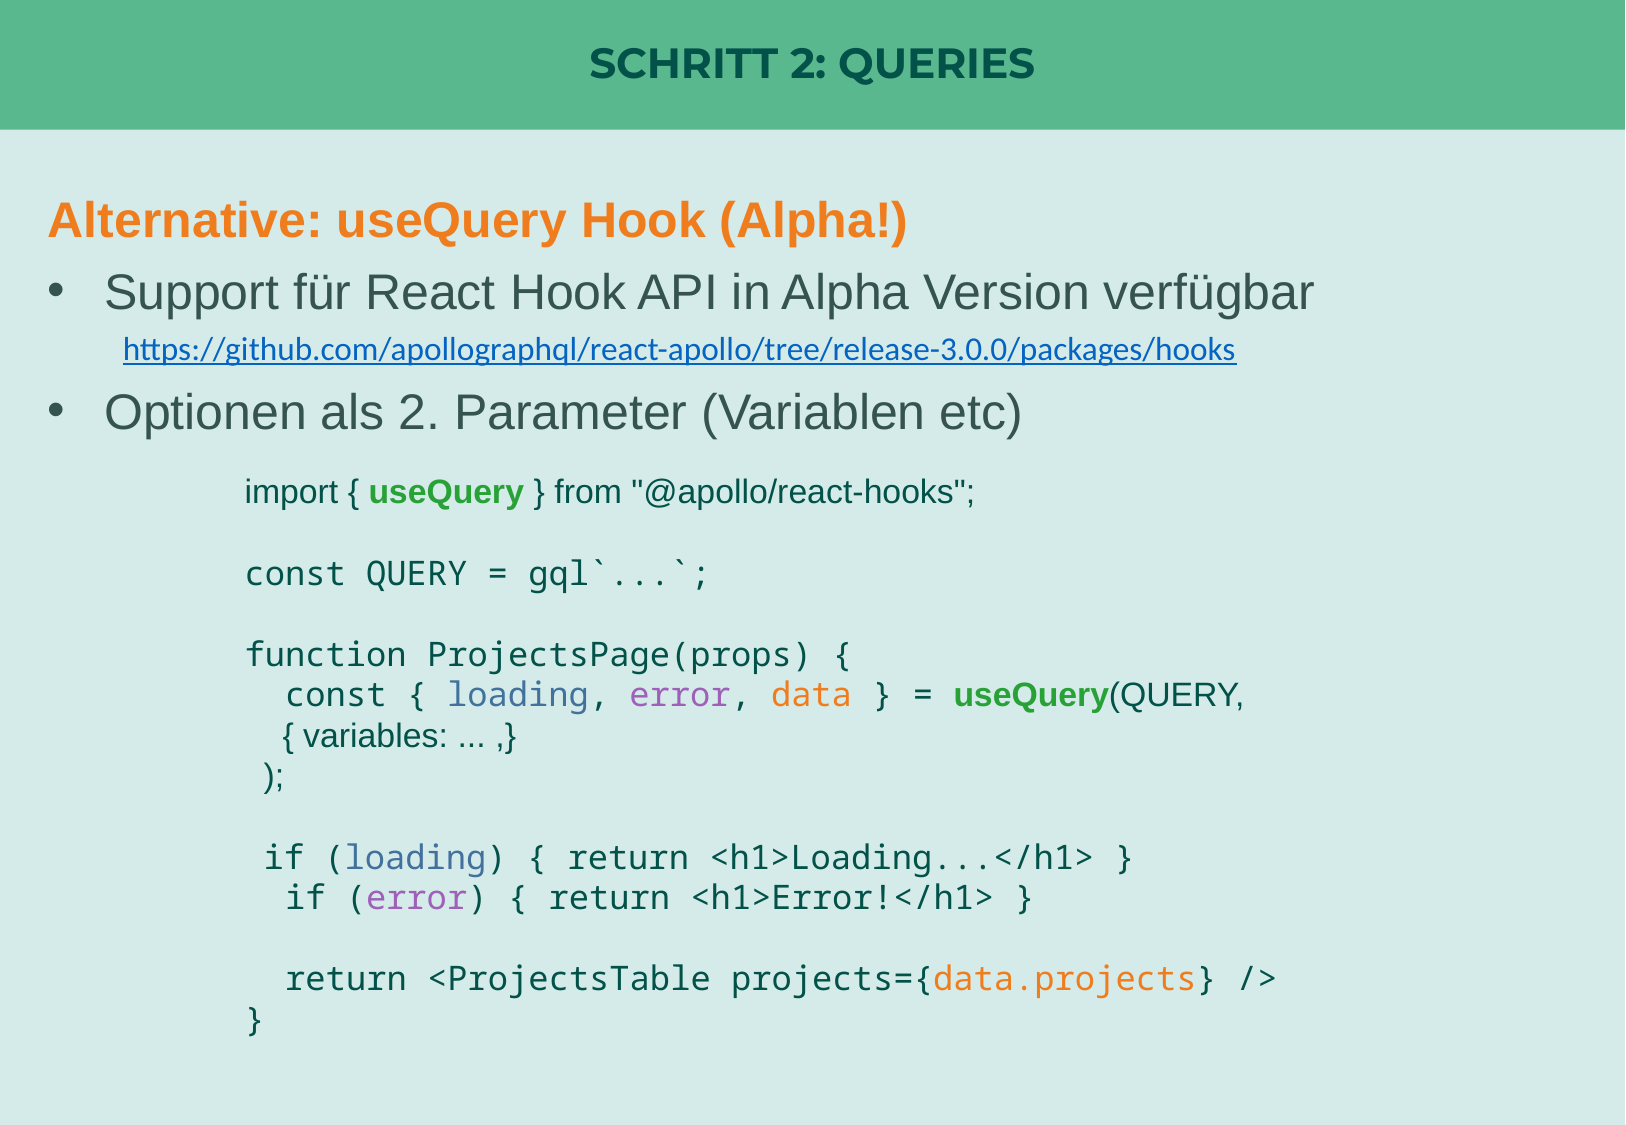

# Schritt 2: Queries
Alternative: useQuery Hook (Alpha!)
Support für React Hook API in Alpha Version verfügbar
https://github.com/apollographql/react-apollo/tree/release-3.0.0/packages/hooks
Optionen als 2. Parameter (Variablen etc)
import { useQuery } from "@apollo/react-hooks";

const QUERY = gql`...`;

function ProjectsPage(props) {
  const { loading, error, data } = useQuery(QUERY,
    { variables: ... ,}
  );

  if (loading) { return <h1>Loading...</h1> }
  if (error) { return <h1>Error!</h1> }

  return <ProjectsTable projects={data.projects} />
}